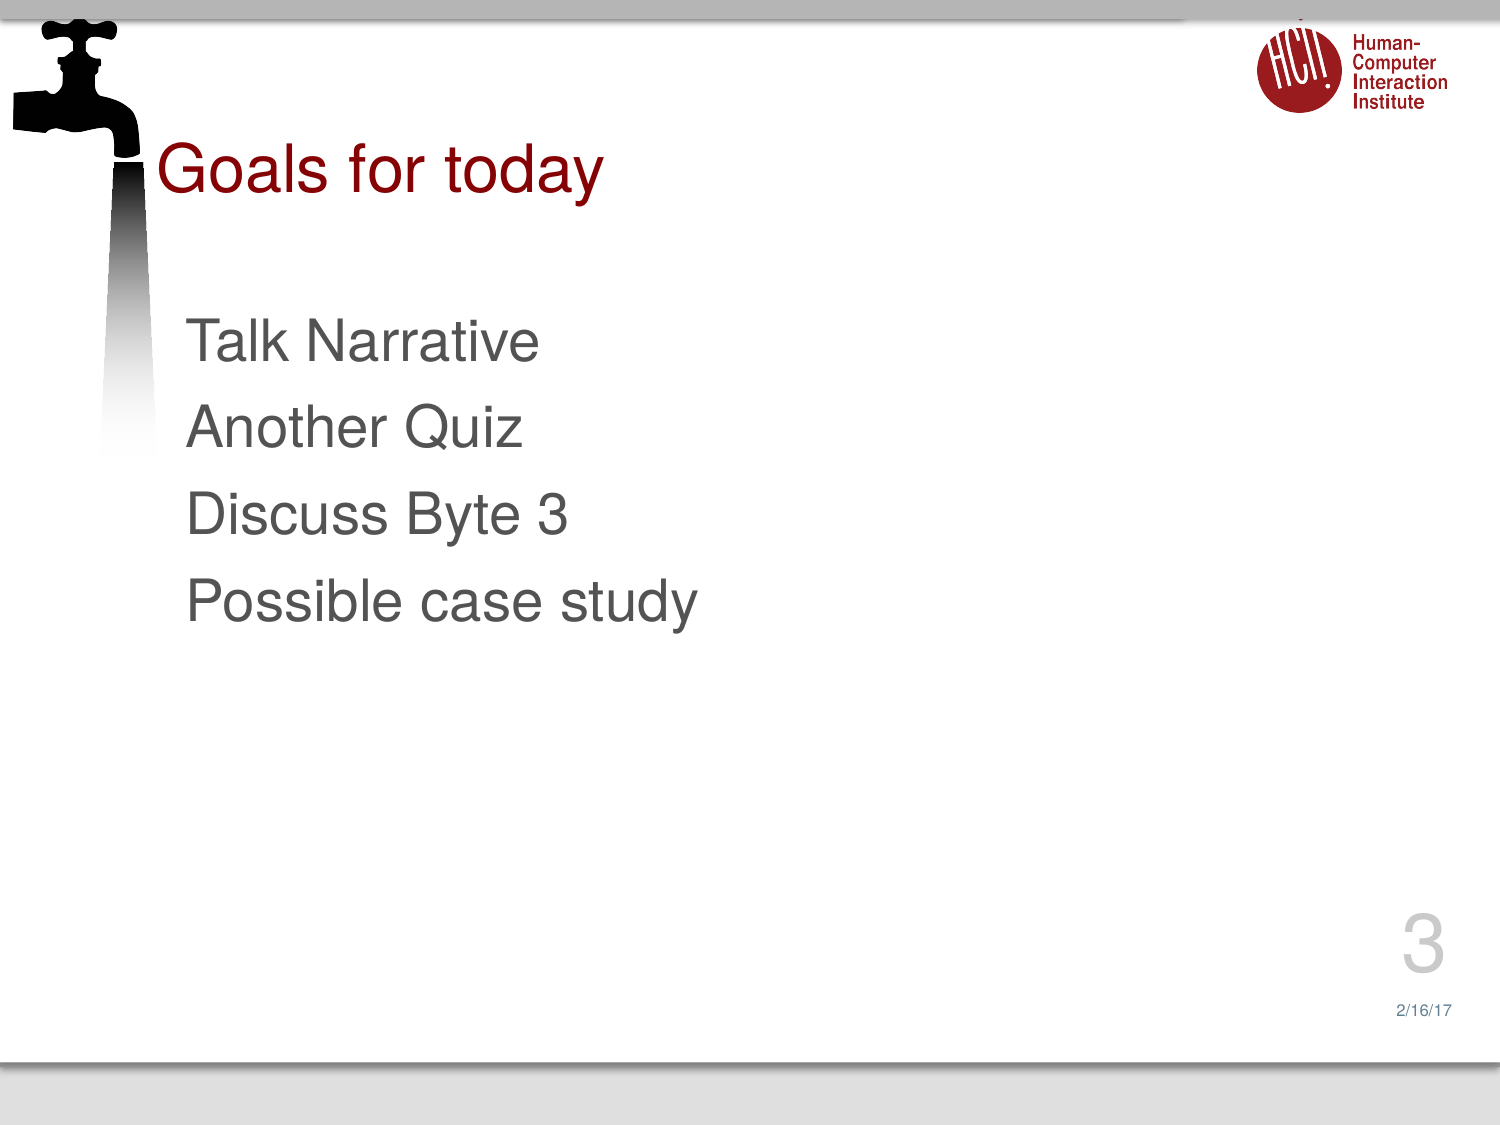

# Goals for today
Talk Narrative
Another Quiz
Discuss Byte 3
Possible case study

3
2/16/17